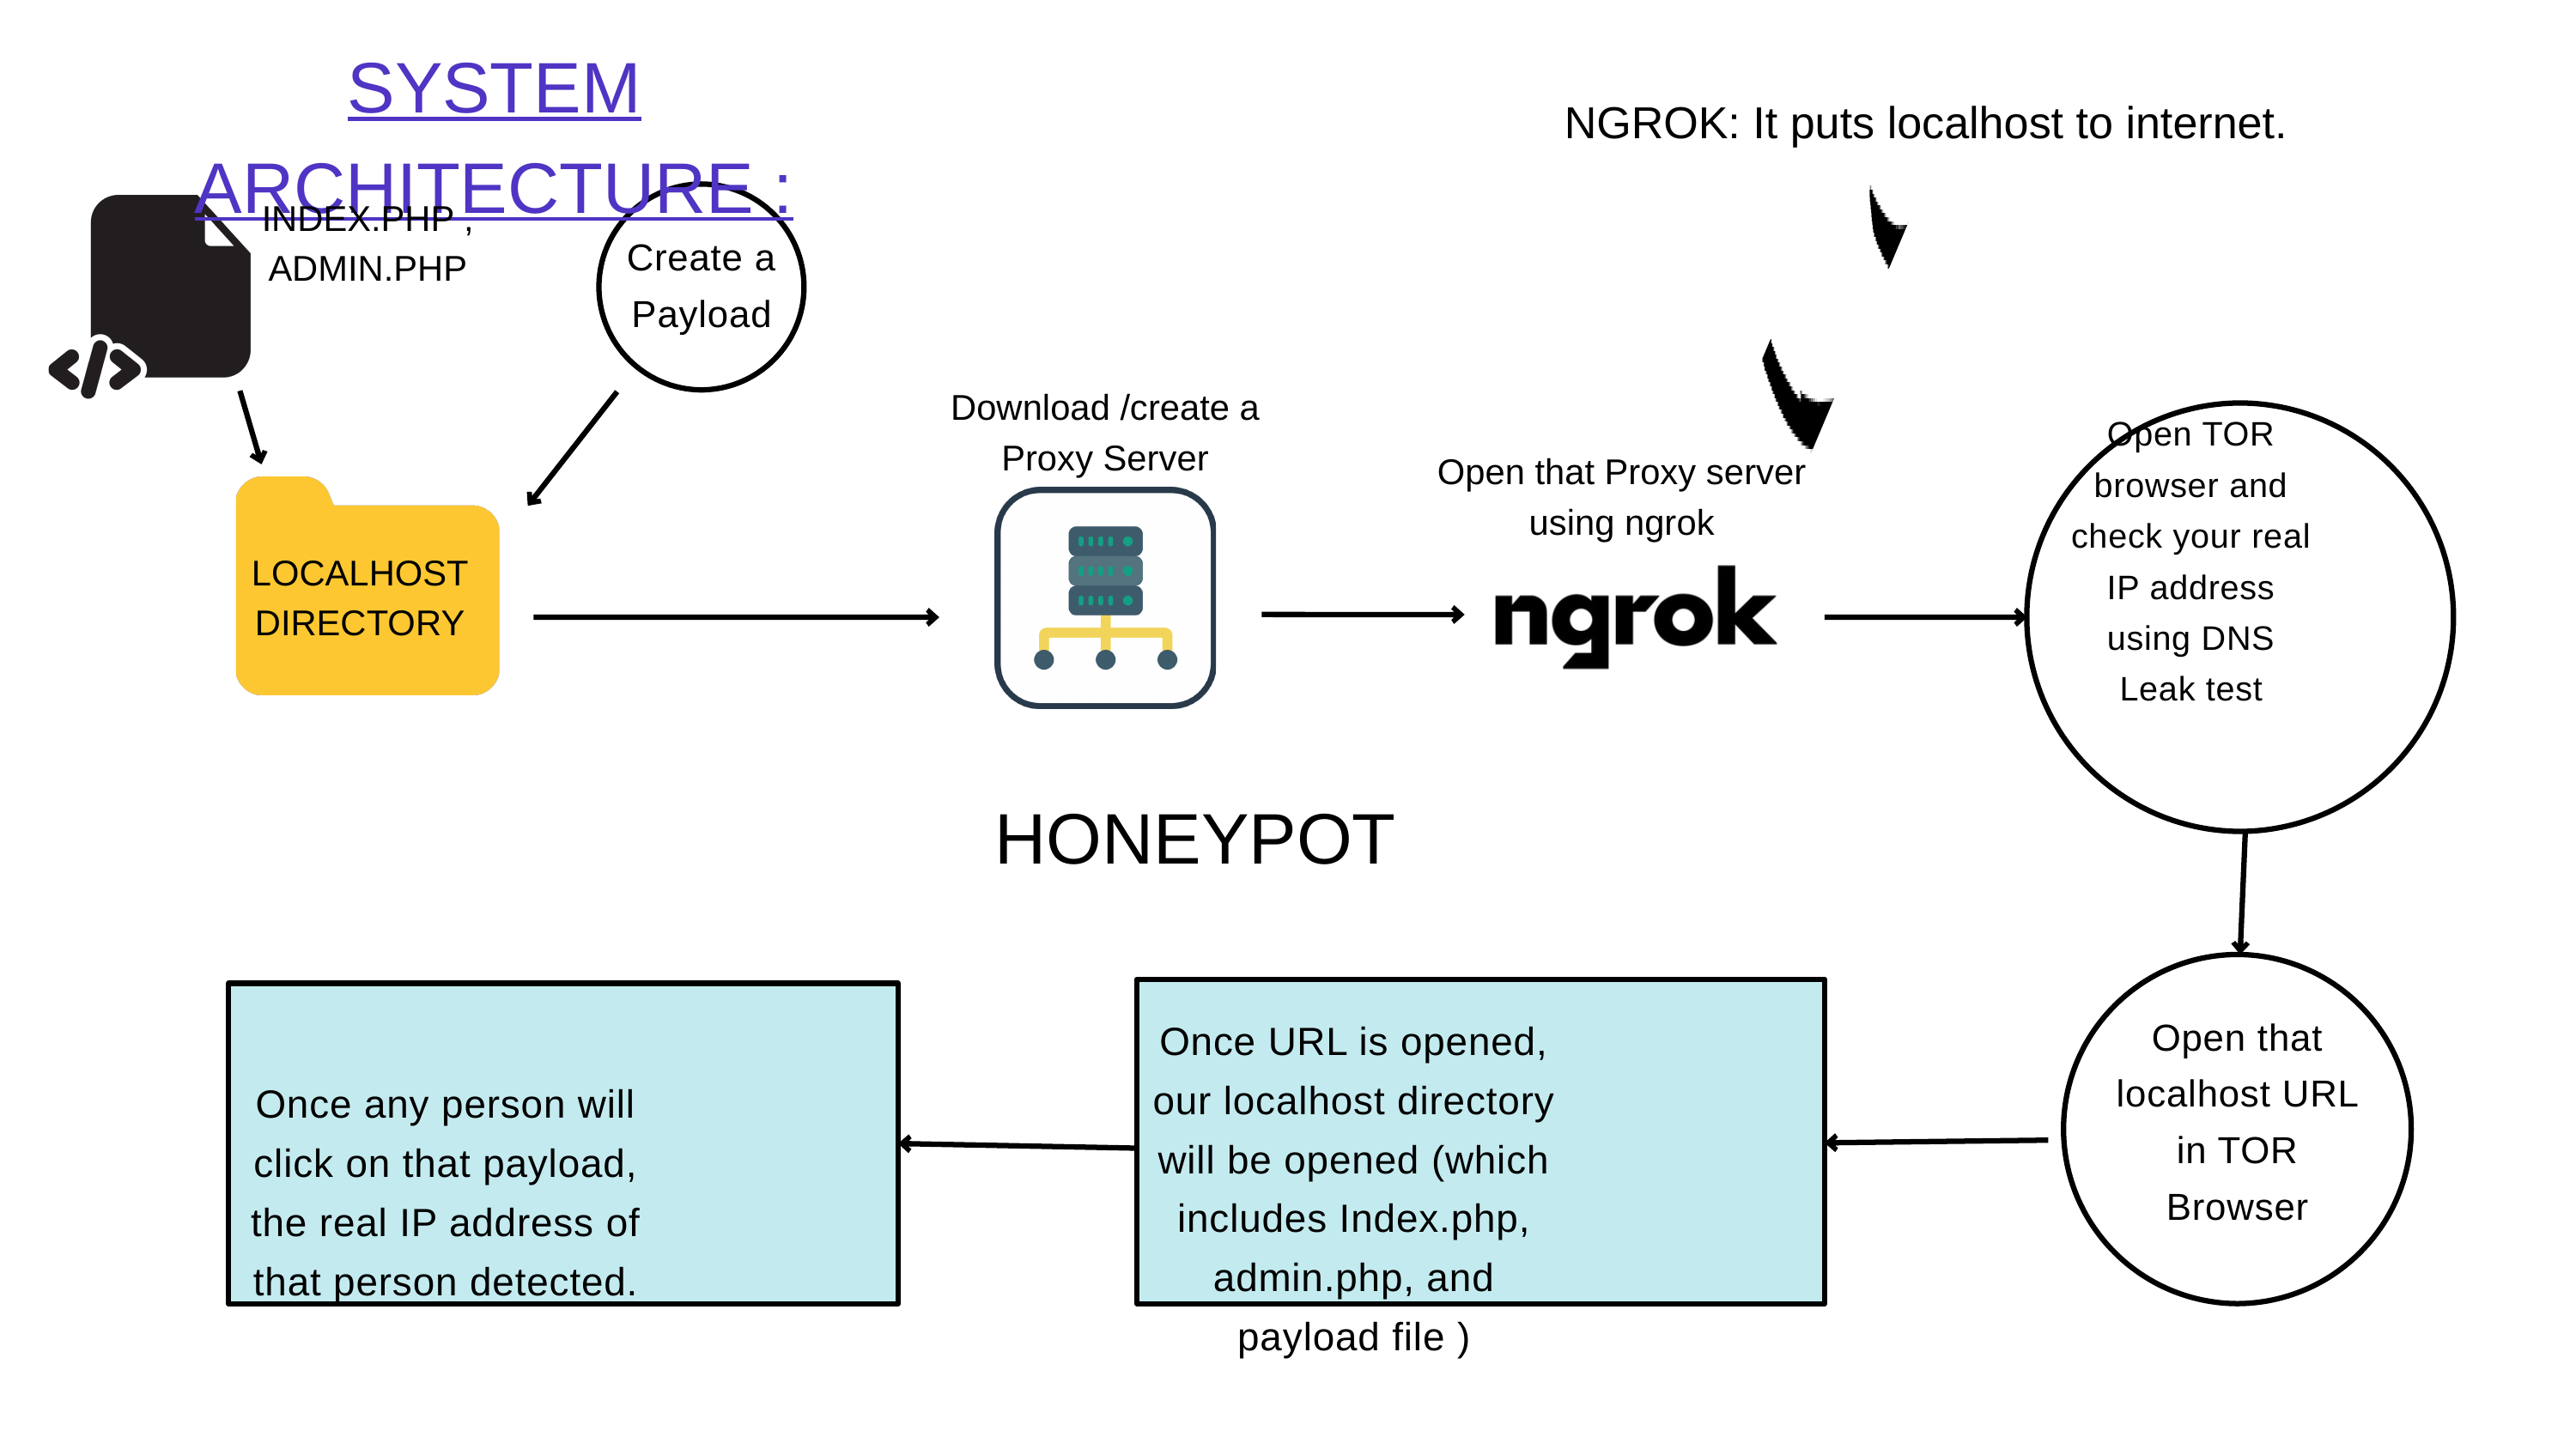

SYSTEM ARCHITECTURE :
NGROK: It puts localhost to internet.

Create a Payload
INDEX.PHP , ADMIN.PHP

Download /create a
Proxy Server

Open TOR browser and check your real IP address using DNS Leak test
Open that Proxy server using ngrok

LOCALHOST DIRECTORY

HONEYPOT

Open that localhost URL in TOR Browser

Once URL is opened, our localhost directory will be opened (which includes Index.php, admin.php, and payload file )

Once any person will click on that payload, the real IP address of that person detected.